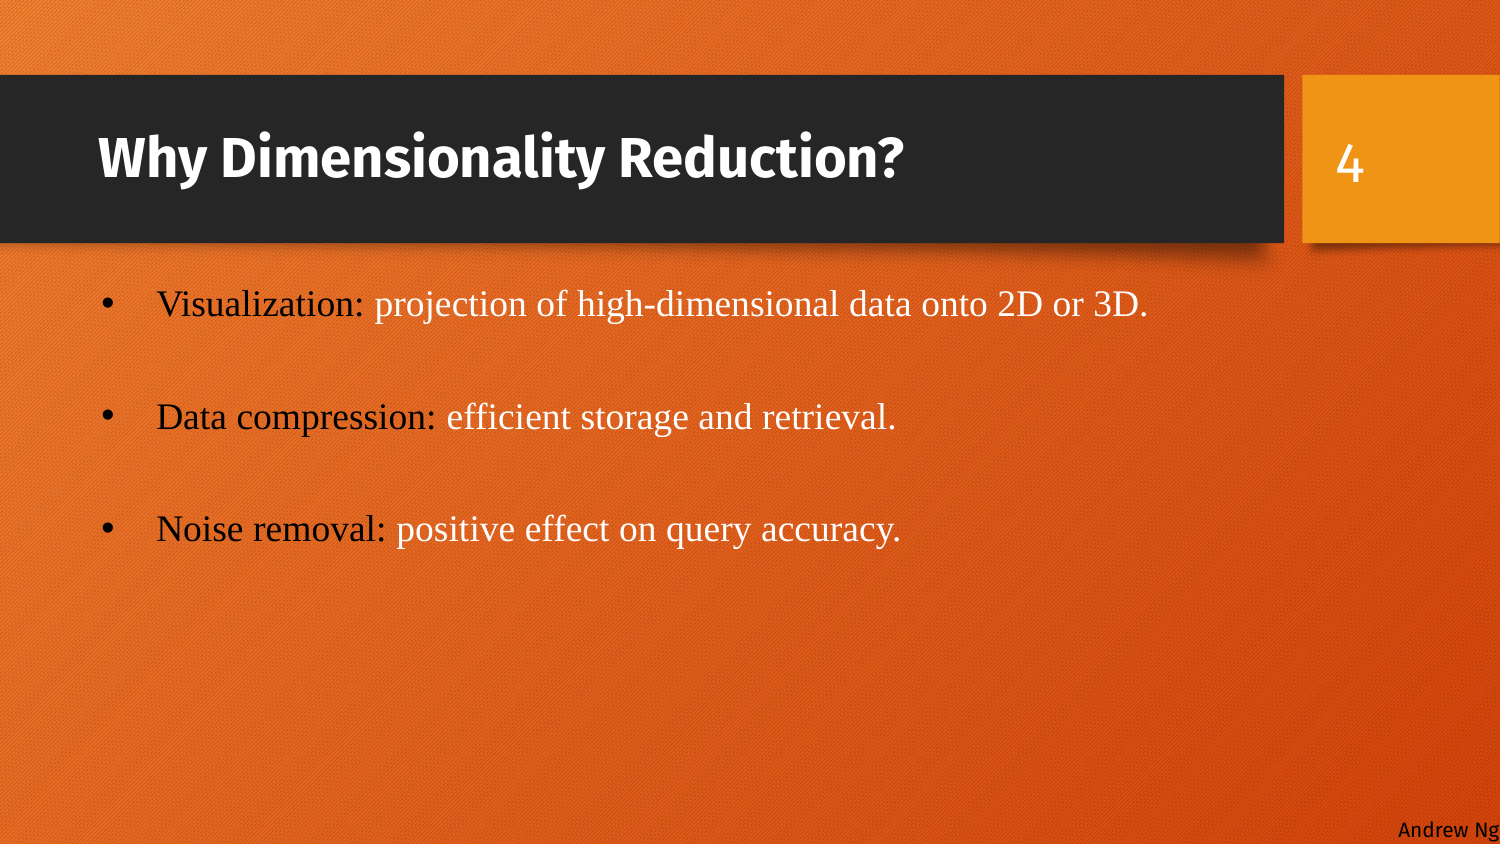

# Why Dimensionality Reduction?
4
Visualization: projection of high-dimensional data onto 2D or 3D.

Data compression: efficient storage and retrieval.

Noise removal: positive effect on query accuracy.